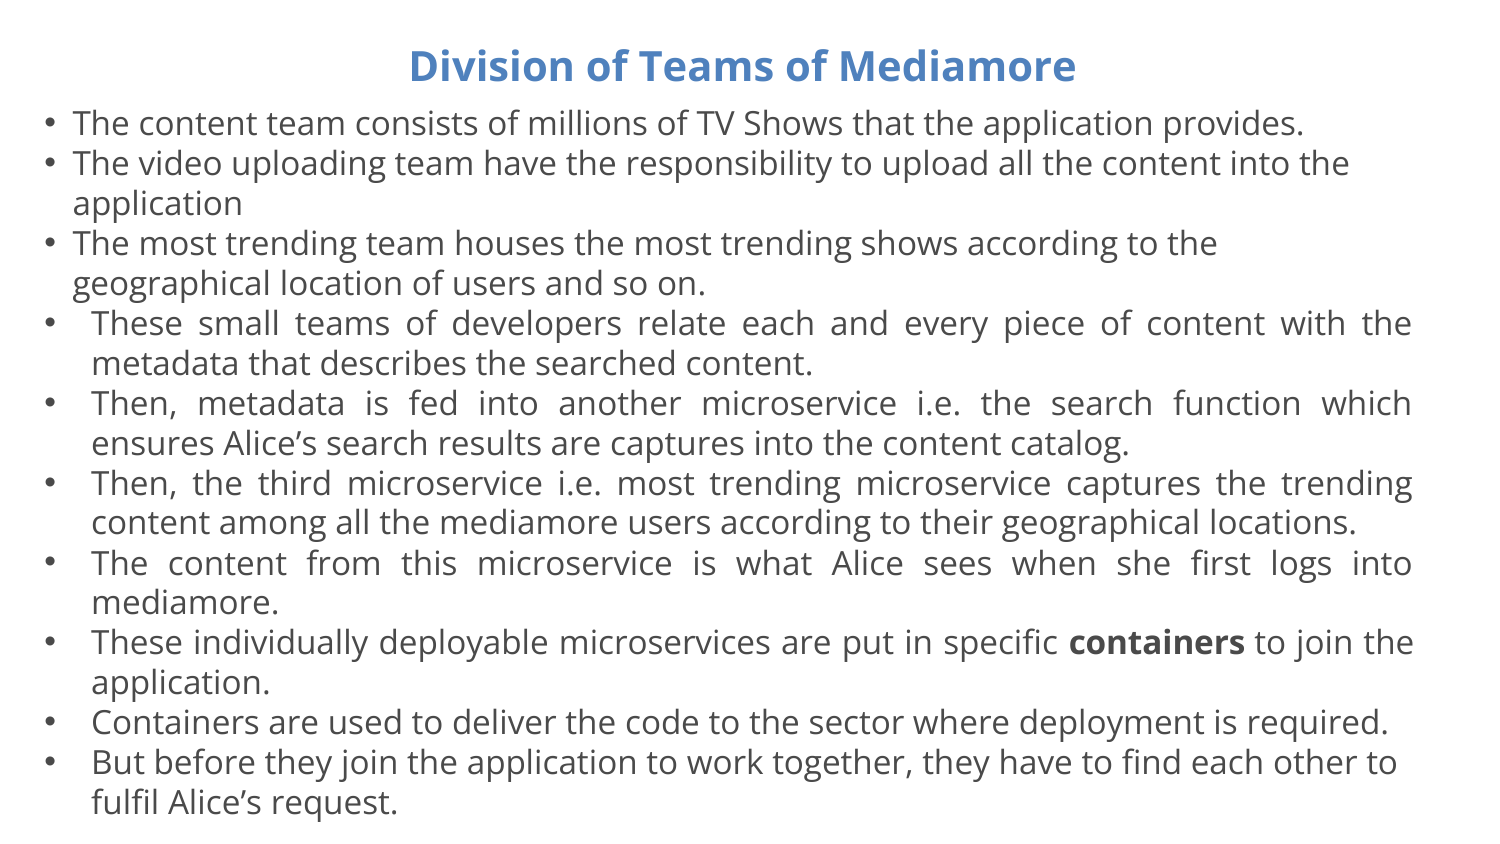

Division of Teams of Mediamore
The content team consists of millions of TV Shows that the application provides.
The video uploading team have the responsibility to upload all the content into the application
The most trending team houses the most trending shows according to the geographical location of users and so on.
These small teams of developers relate each and every piece of content with the metadata that describes the searched content.
Then, metadata is fed into another microservice i.e. the search function which ensures Alice’s search results are captures into the content catalog.
Then, the third microservice i.e. most trending microservice captures the trending content among all the mediamore users according to their geographical locations.
The content from this microservice is what Alice sees when she first logs into mediamore.
These individually deployable microservices are put in specific containers to join the application.
Containers are used to deliver the code to the sector where deployment is required.
But before they join the application to work together, they have to find each other to fulfil Alice’s request.